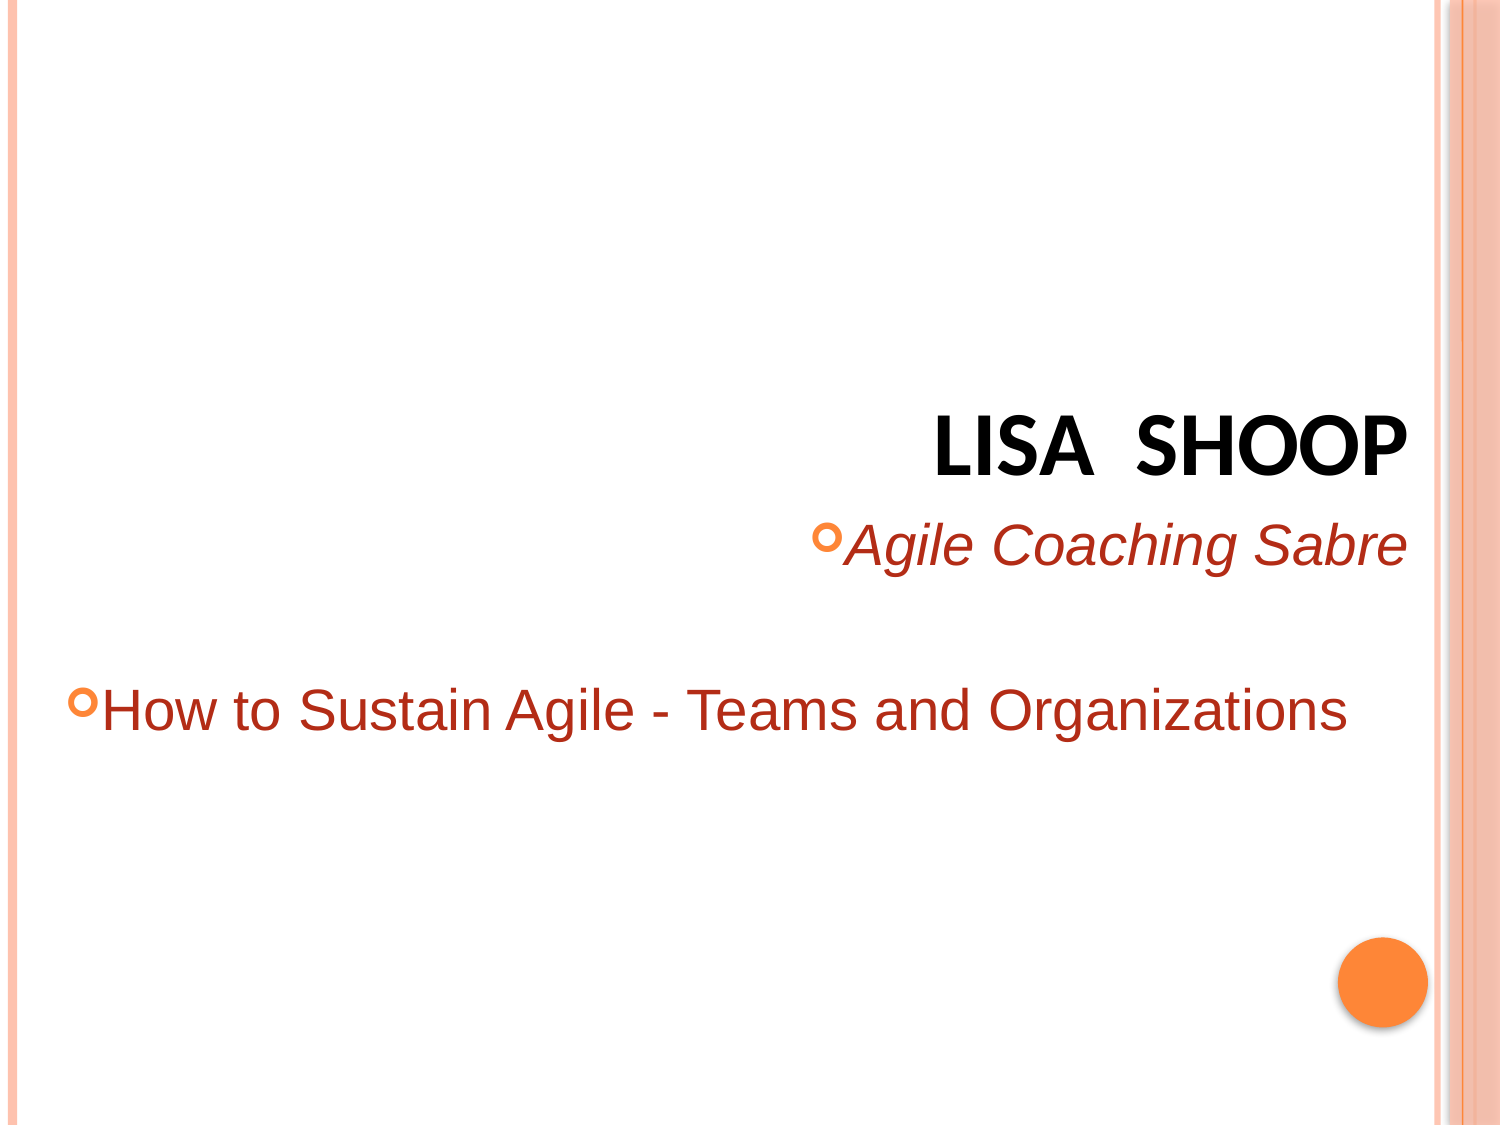

Lisa  Shoop
Agile Coaching Sabre

How to Sustain Agile - Teams and Organizations